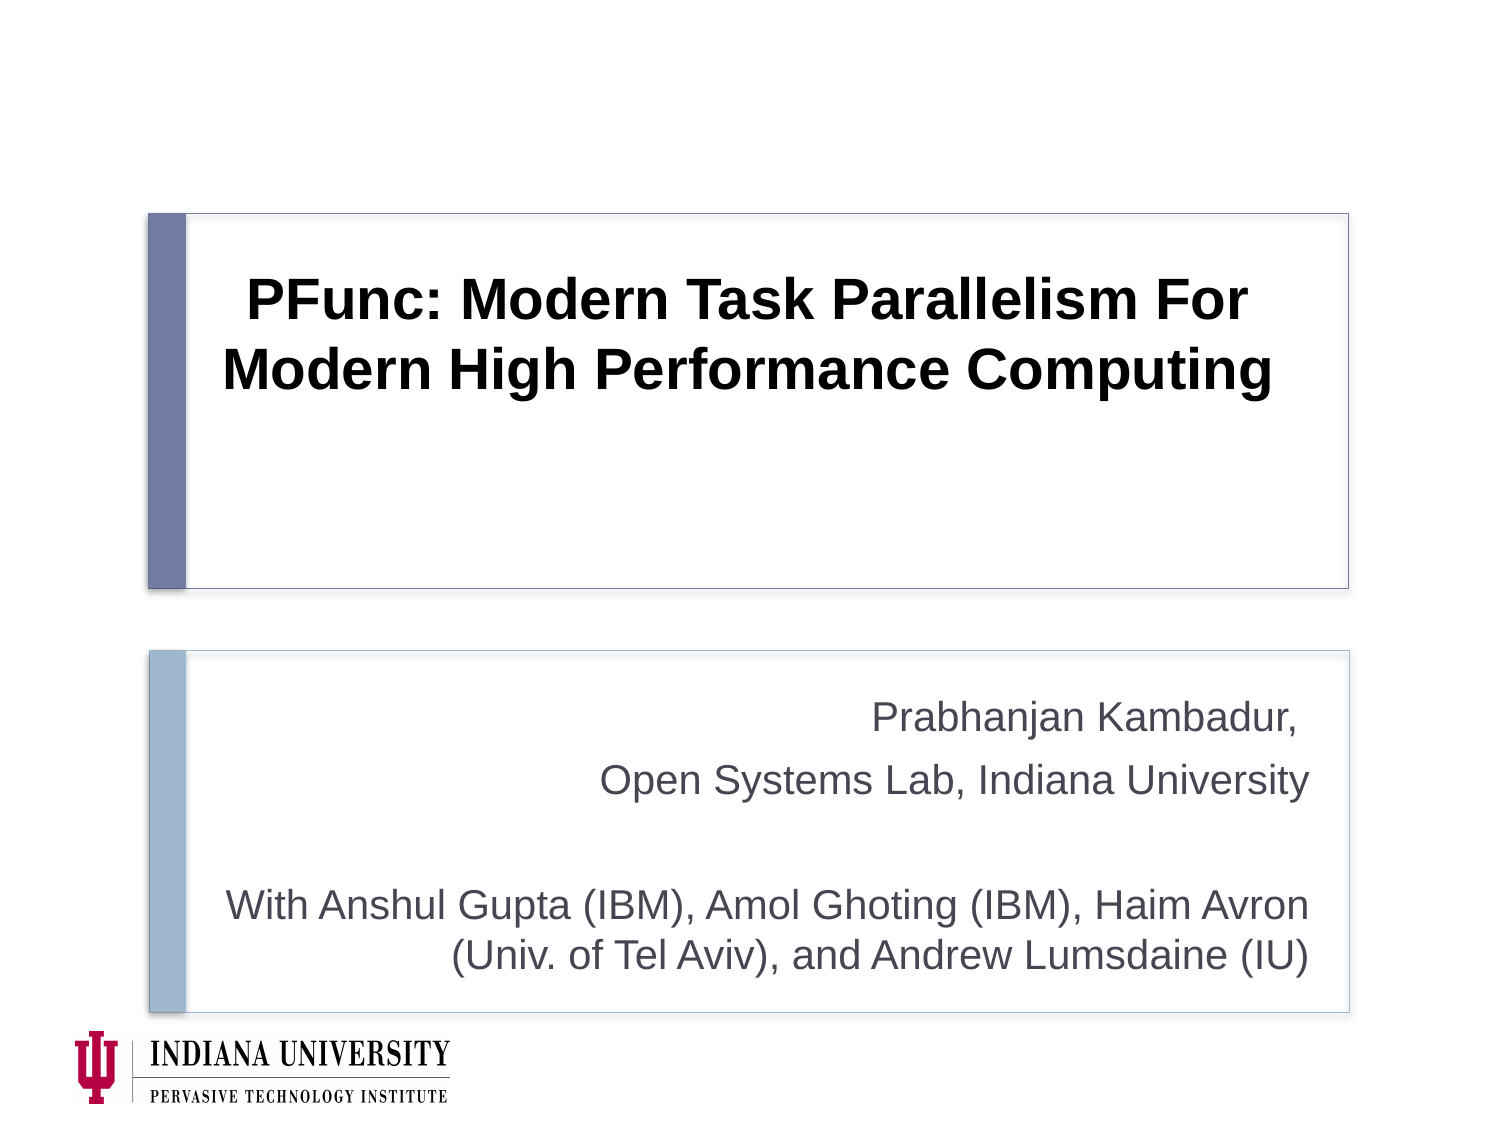

# PFunc: Modern Task Parallelism For Modern High Performance Computing
Prabhanjan Kambadur,
Open Systems Lab, Indiana University

With Anshul Gupta (IBM), Amol Ghoting (IBM), Haim Avron (Univ. of Tel Aviv), and Andrew Lumsdaine (IU)